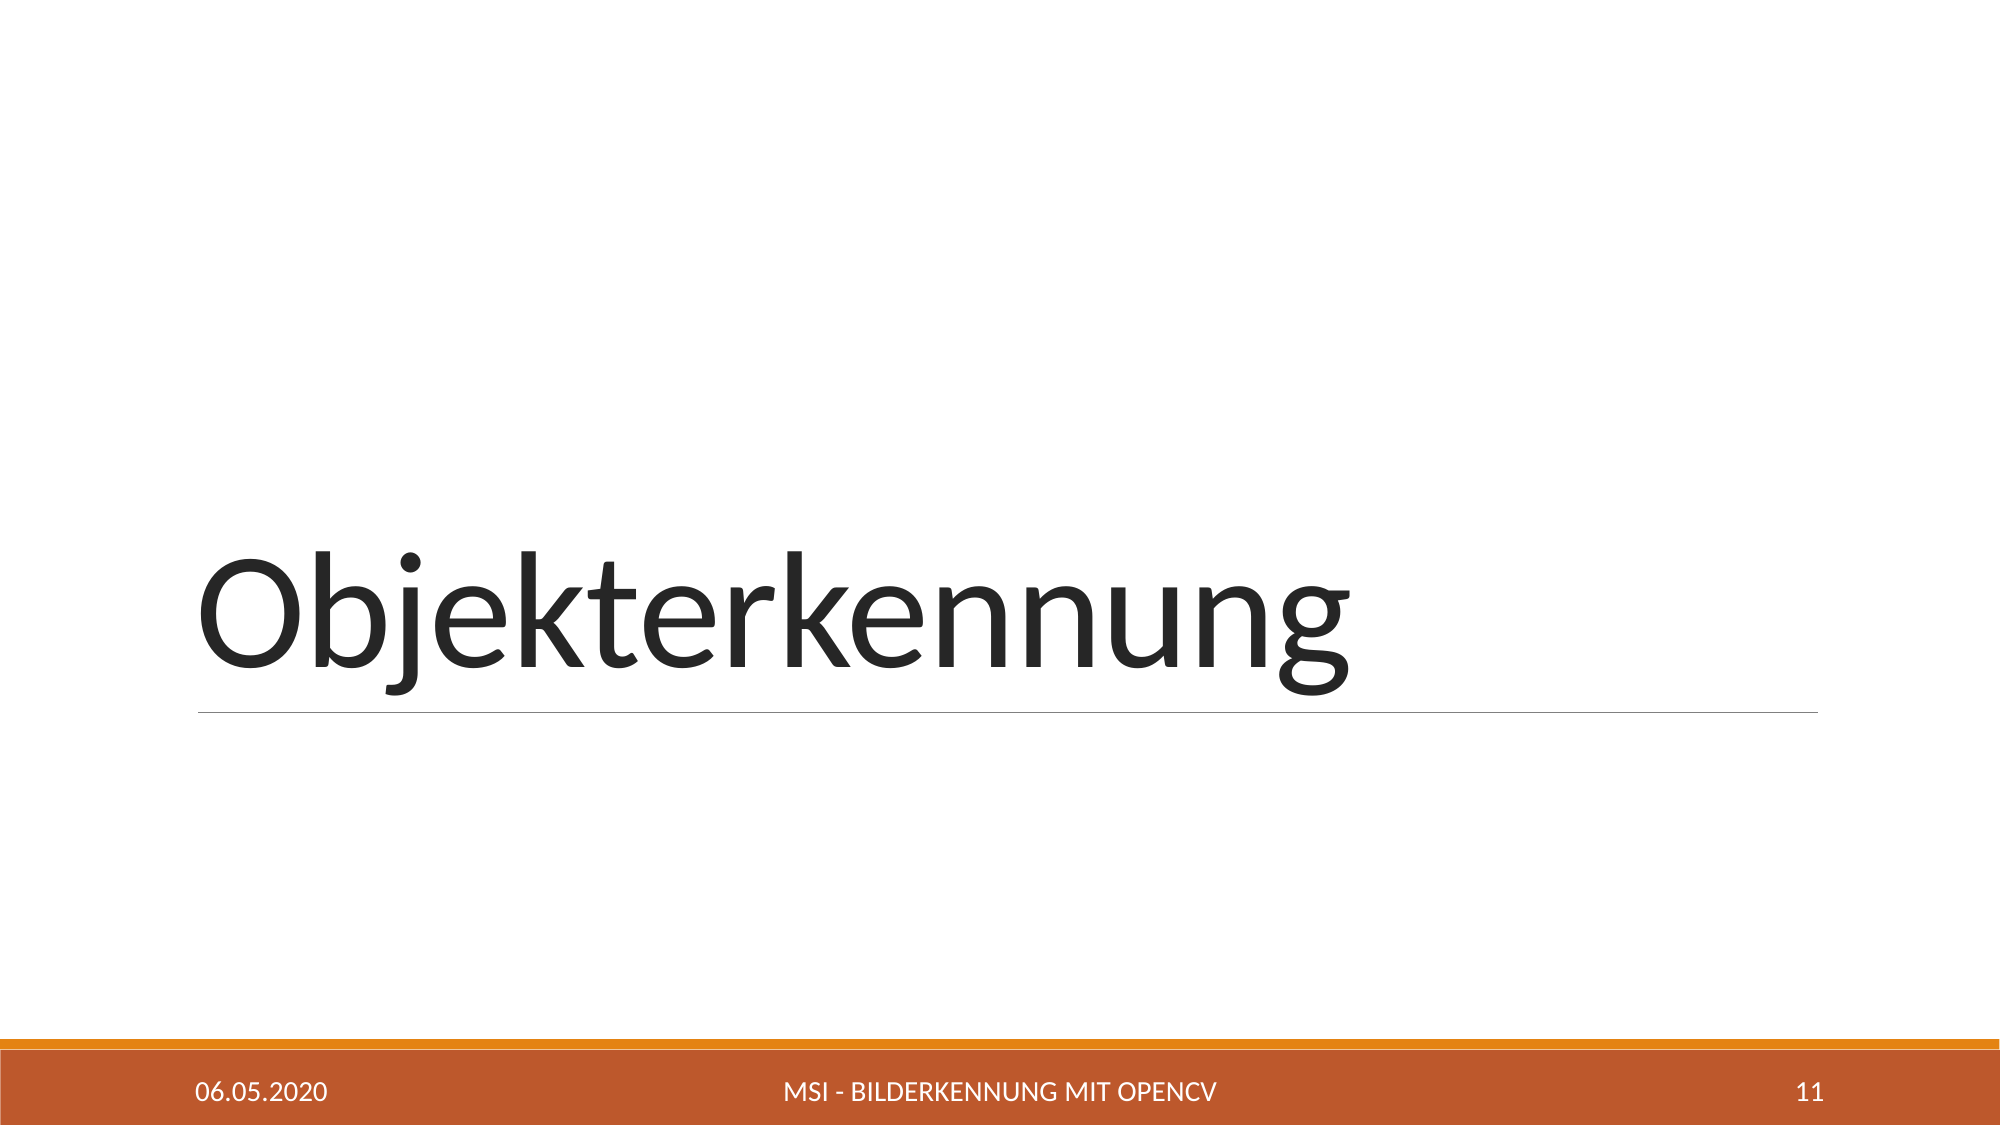

# Objekterkennung

06.05.2020
MSI - Bilderkennung mit OpenCV
11